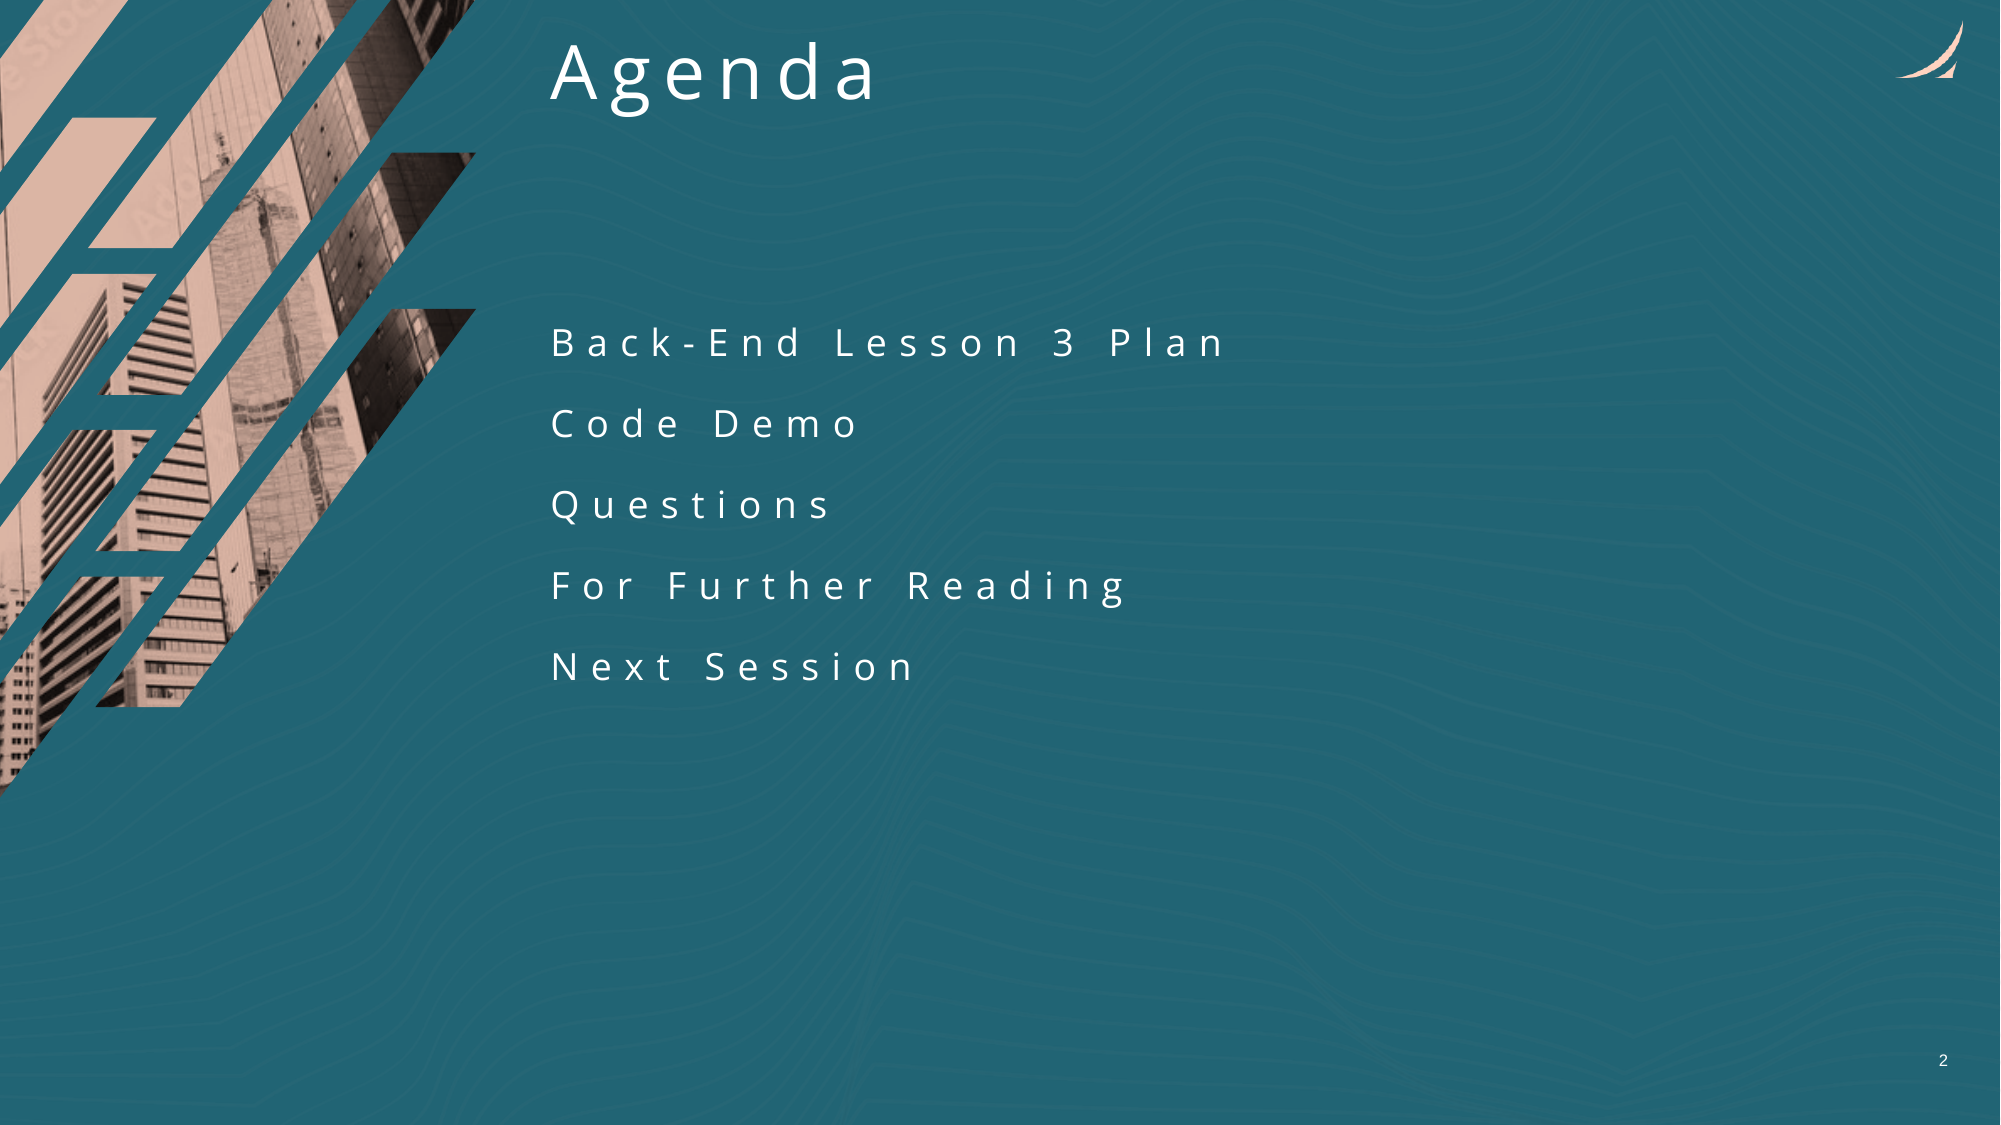

Agenda
# Back-End Lesson 3 Plan Code Demo Questions For Further Reading Next Session
2